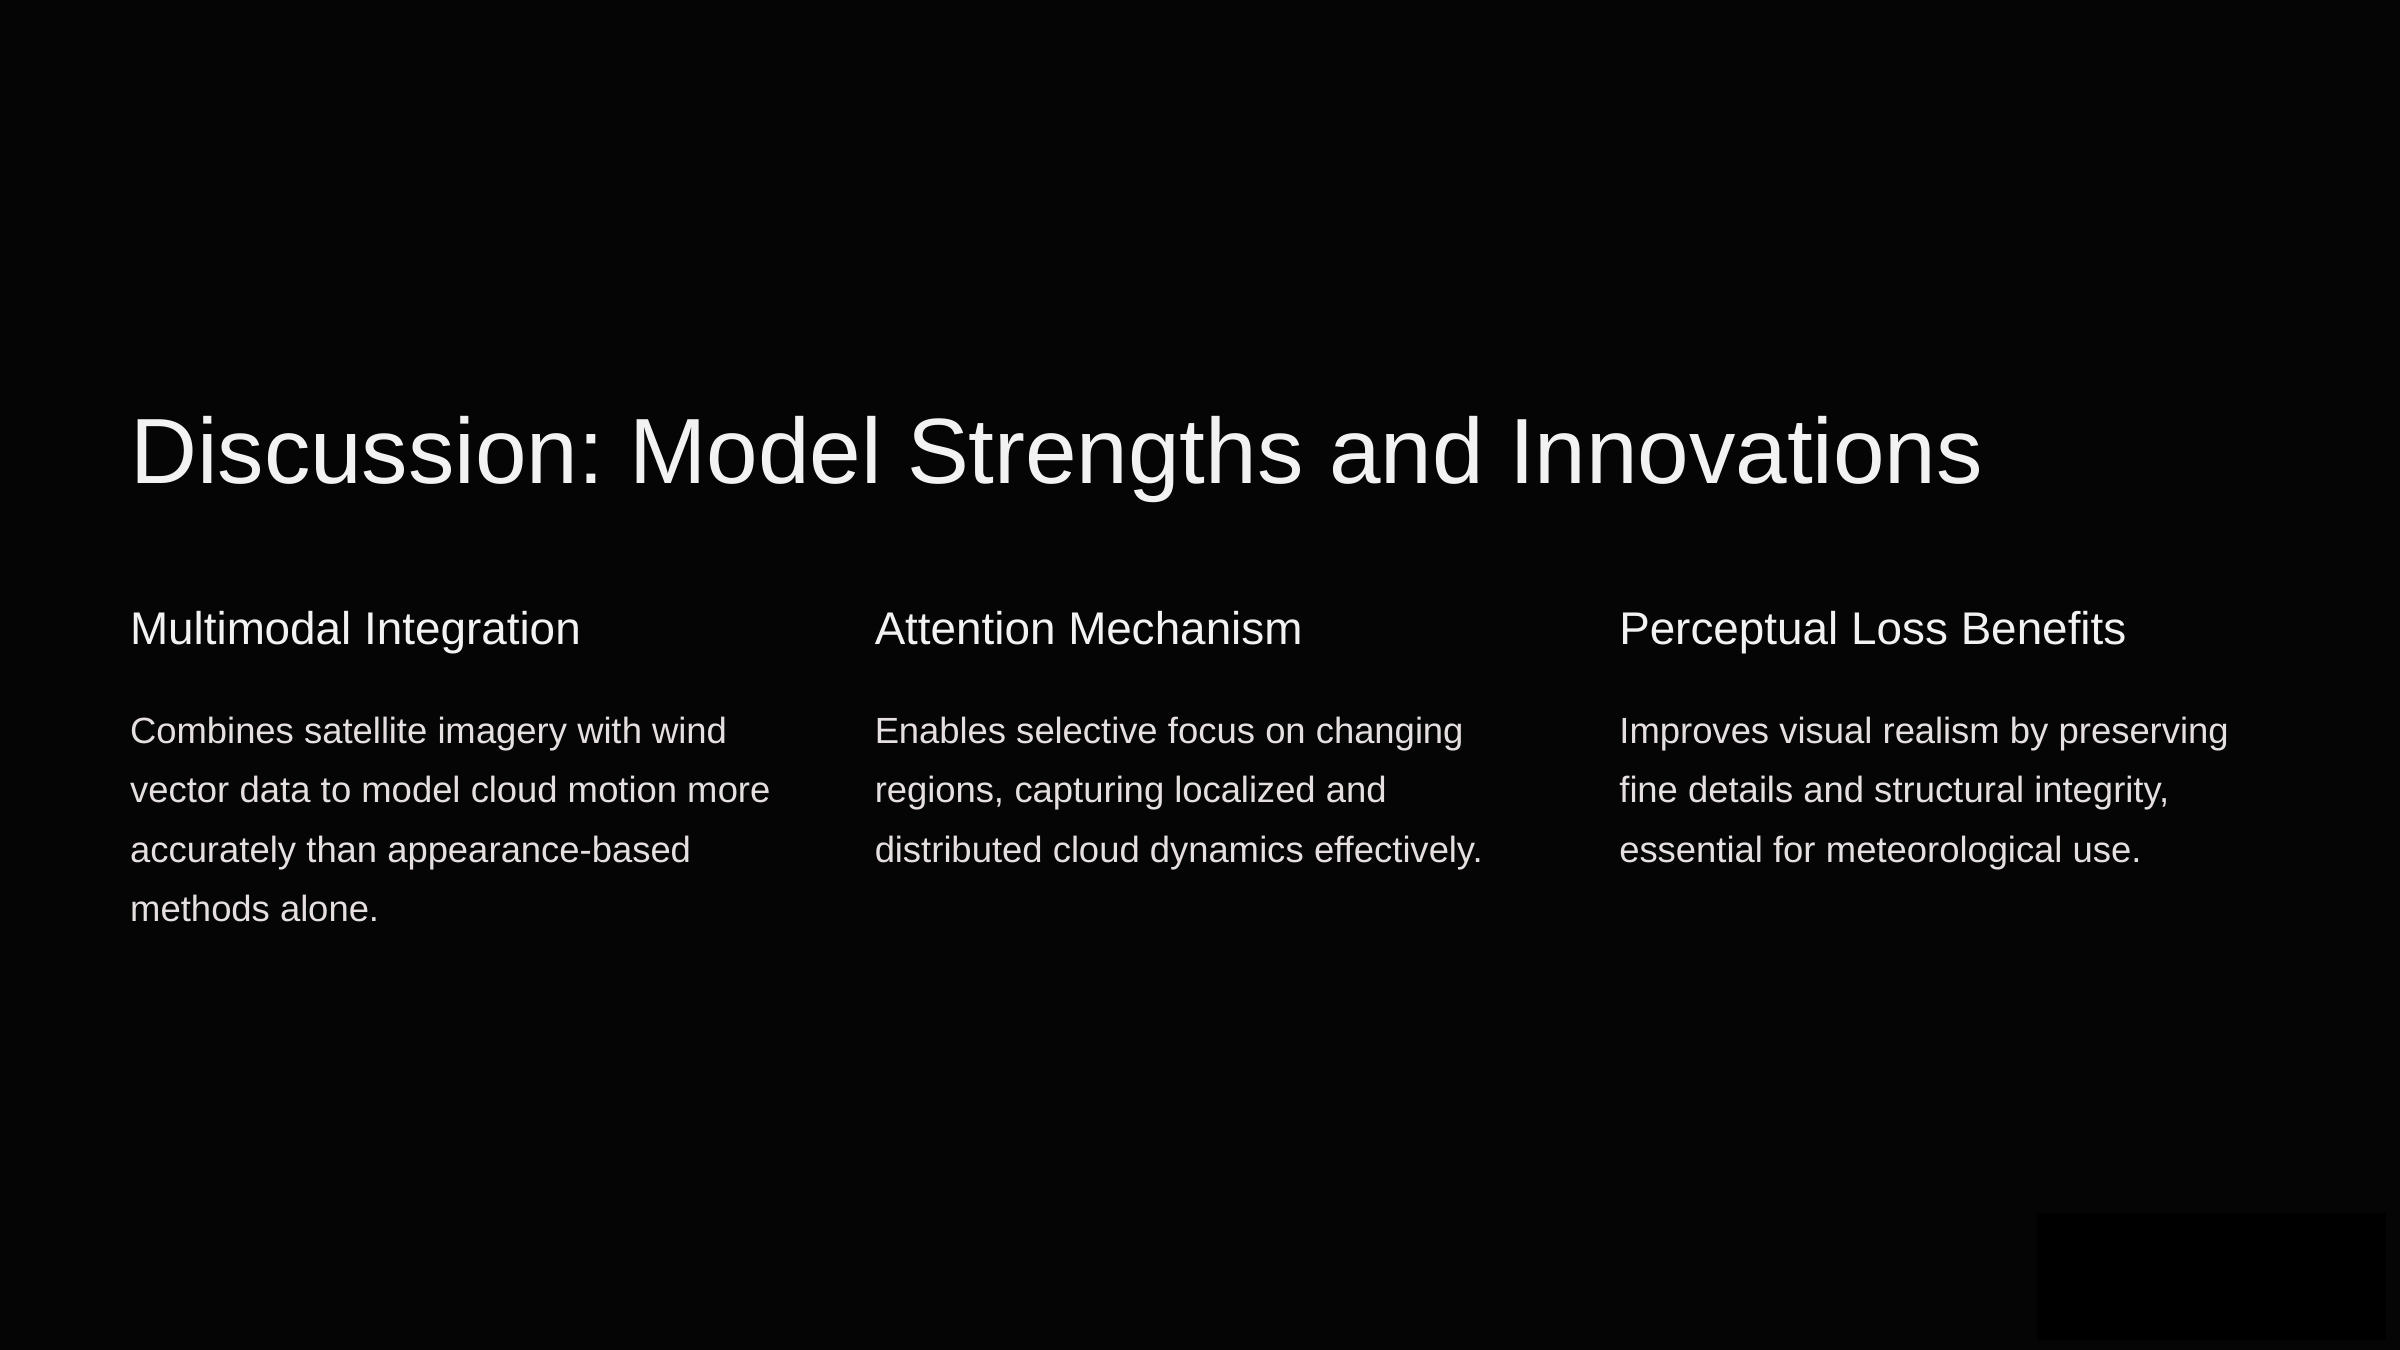

Discussion: Model Strengths and Innovations
Multimodal Integration
Attention Mechanism
Perceptual Loss Benefits
Combines satellite imagery with wind vector data to model cloud motion more accurately than appearance-based methods alone.
Enables selective focus on changing regions, capturing localized and distributed cloud dynamics effectively.
Improves visual realism by preserving fine details and structural integrity, essential for meteorological use.